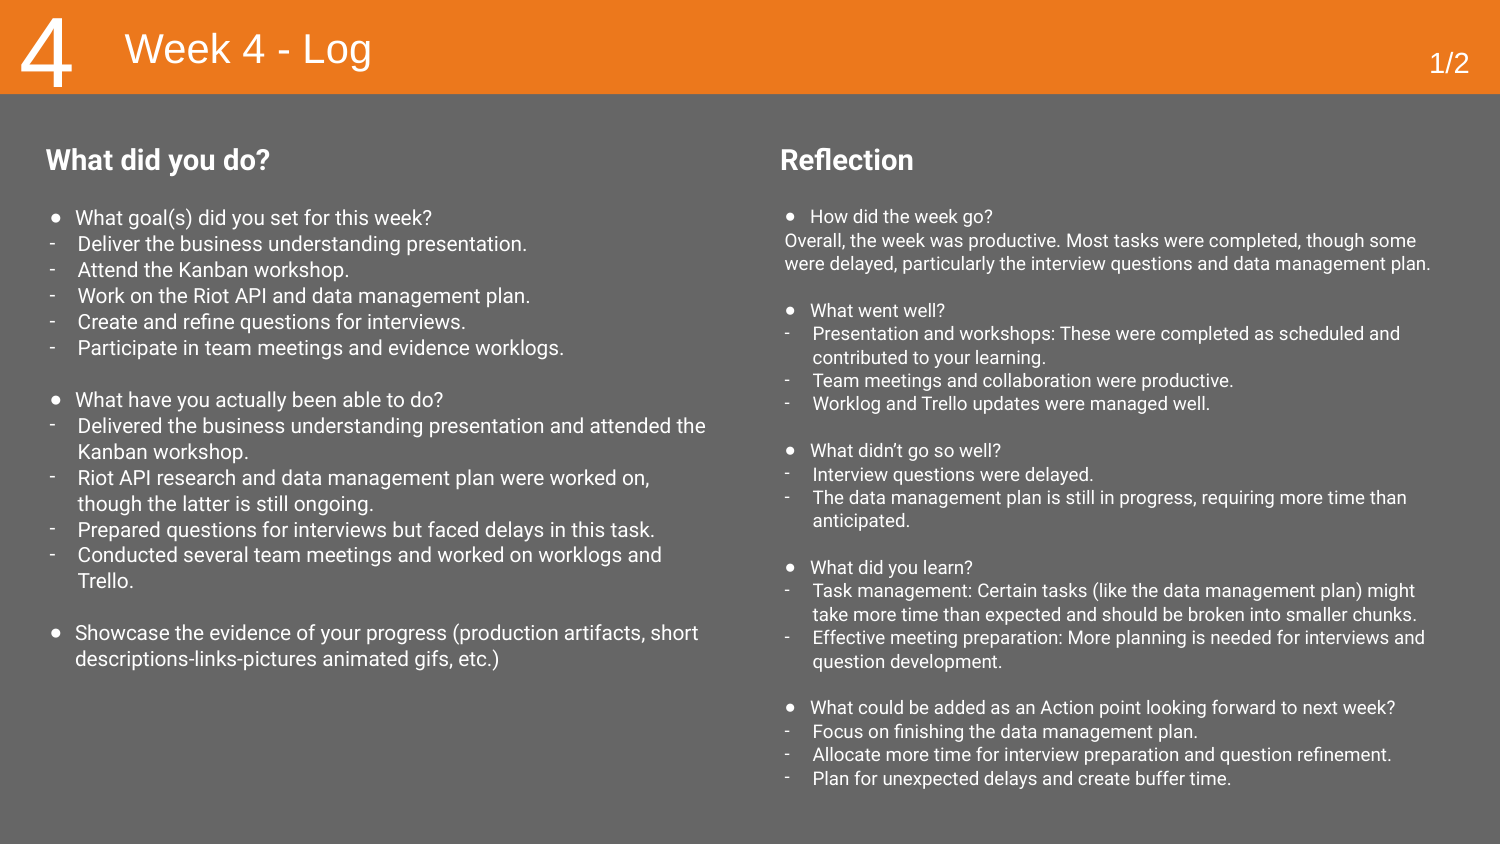

4
# Week 4 - Log
1/2

What did you do?
Reflection
What goal(s) did you set for this week?
Deliver the business understanding presentation.
Attend the Kanban workshop.
Work on the Riot API and data management plan.
Create and refine questions for interviews.
Participate in team meetings and evidence worklogs.

What have you actually been able to do?
Delivered the business understanding presentation and attended the Kanban workshop.
Riot API research and data management plan were worked on, though the latter is still ongoing.
Prepared questions for interviews but faced delays in this task.
Conducted several team meetings and worked on worklogs and Trello.

Showcase the evidence of your progress (production artifacts, short descriptions-links-pictures animated gifs, etc.)
How did the week go?
Overall, the week was productive. Most tasks were completed, though some were delayed, particularly the interview questions and data management plan.

What went well?
Presentation and workshops: These were completed as scheduled and contributed to your learning.
Team meetings and collaboration were productive.
Worklog and Trello updates were managed well.

What didn’t go so well?
Interview questions were delayed.
The data management plan is still in progress, requiring more time than anticipated.

What did you learn?
Task management: Certain tasks (like the data management plan) might take more time than expected and should be broken into smaller chunks.
Effective meeting preparation: More planning is needed for interviews and question development.

What could be added as an Action point looking forward to next week?
Focus on finishing the data management plan.
Allocate more time for interview preparation and question refinement.
Plan for unexpected delays and create buffer time.